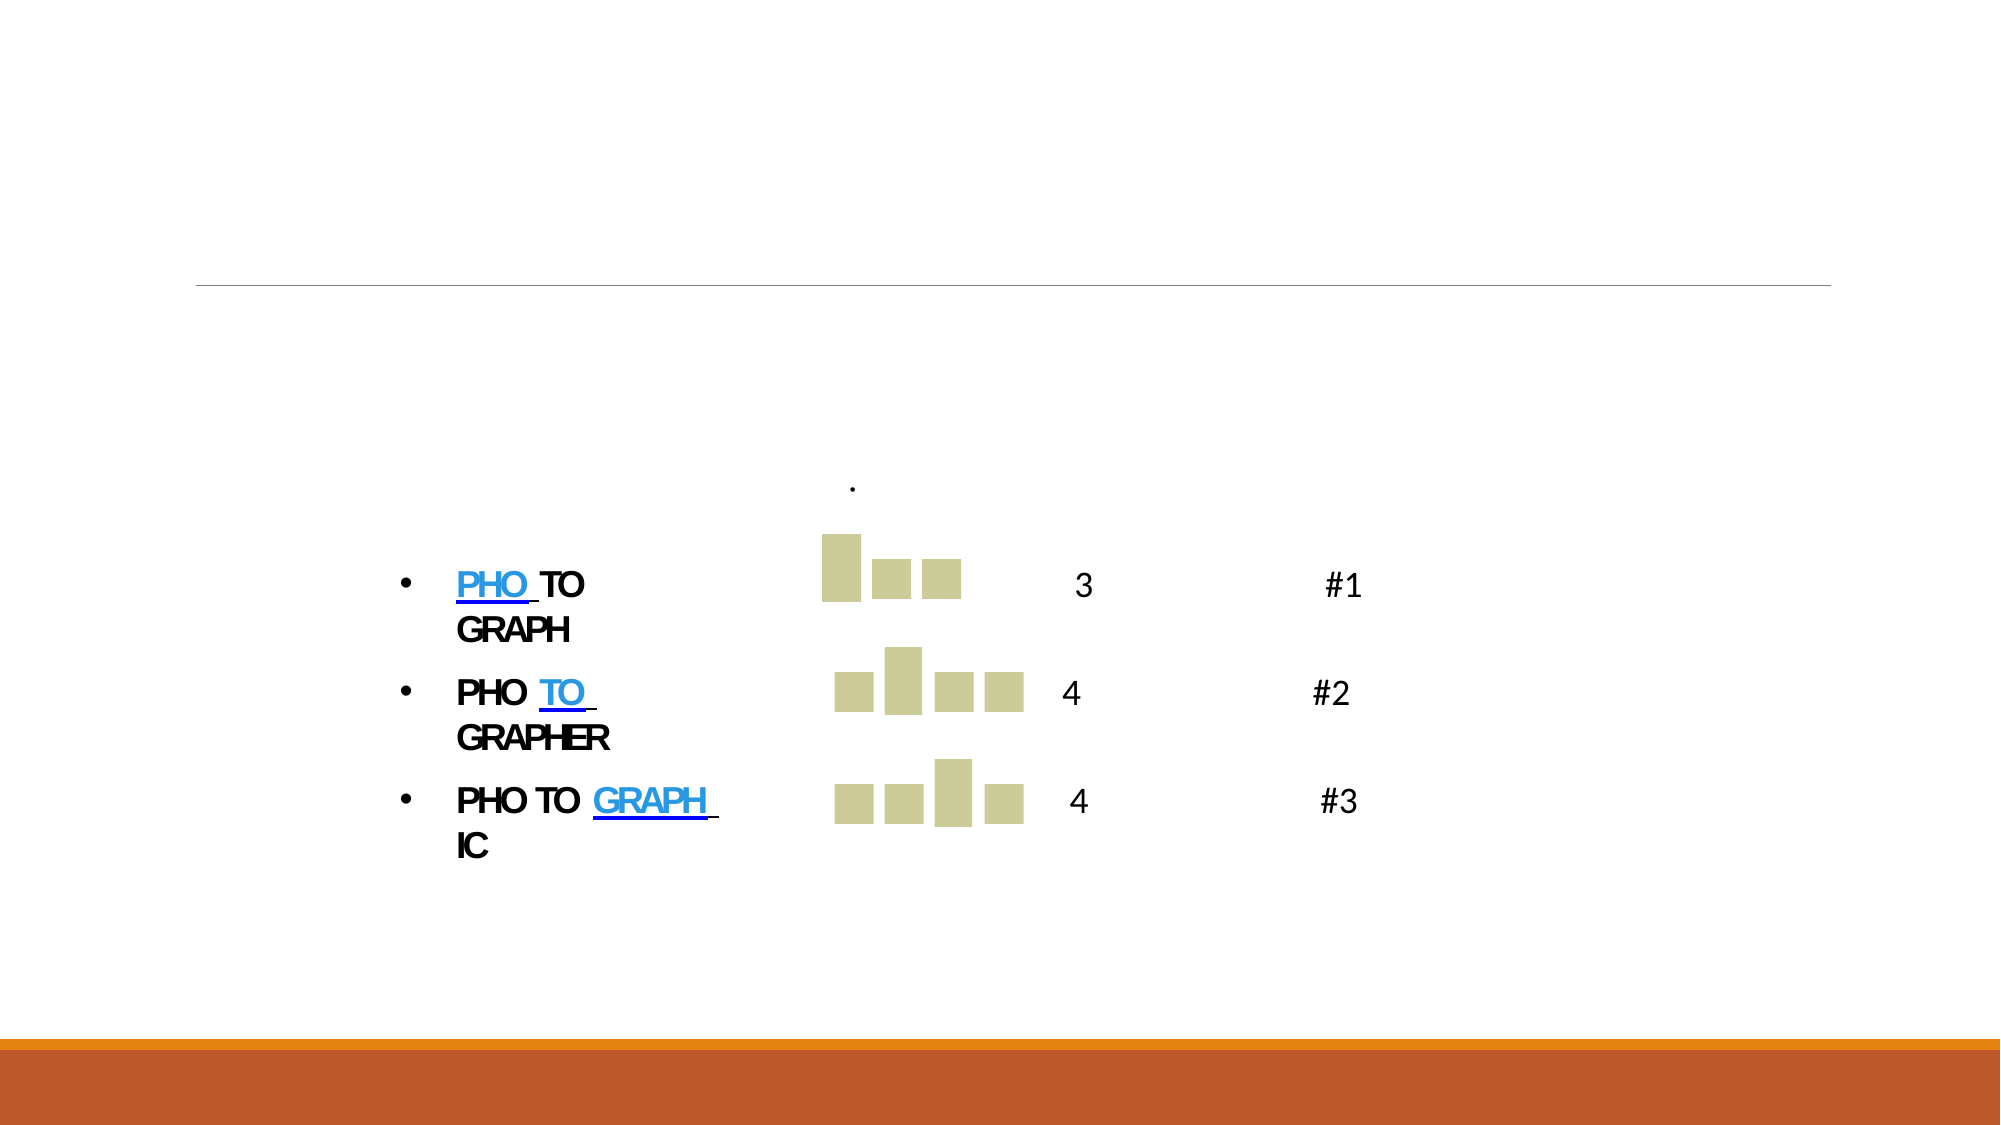

•

PHO TO GRAPH
3
#1

PHO TO GRAPHER
4
#2

PHO TO GRAPH IC
4
#3